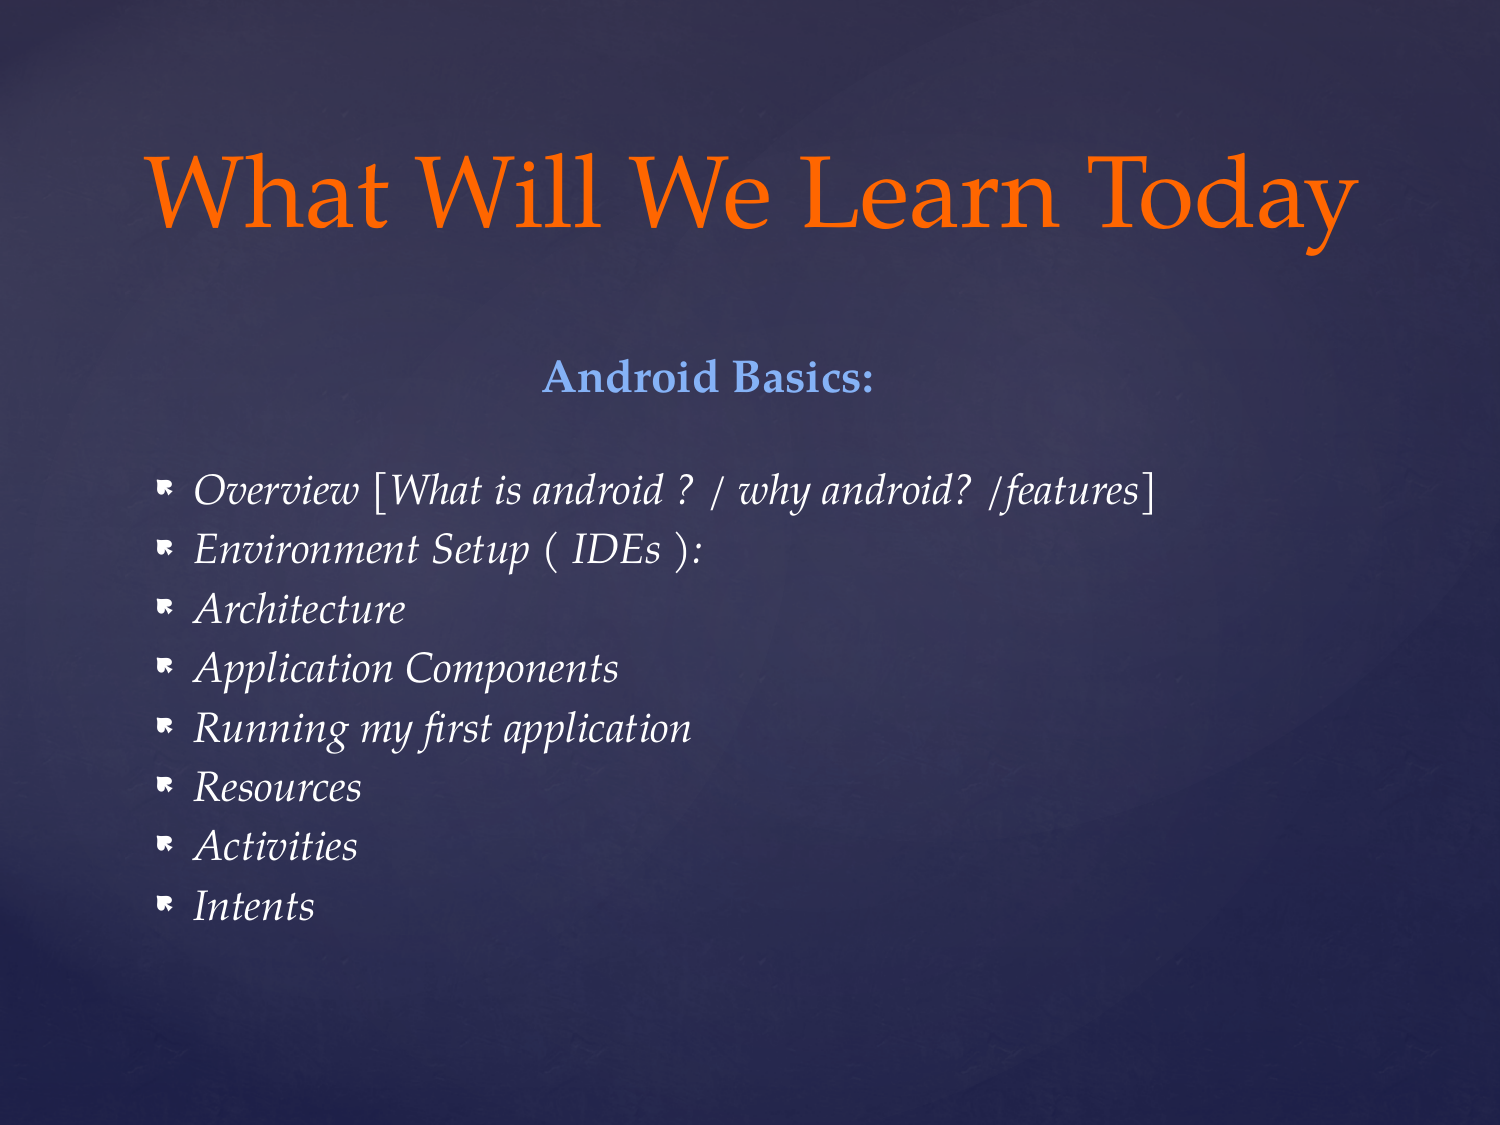

# What Will We Learn Today
Android Basics:

Overview [What is android ? / why android? /features]
Environment Setup ( IDEs ):
Architecture
Application Components
Running my first application
Resources
Activities
Intents